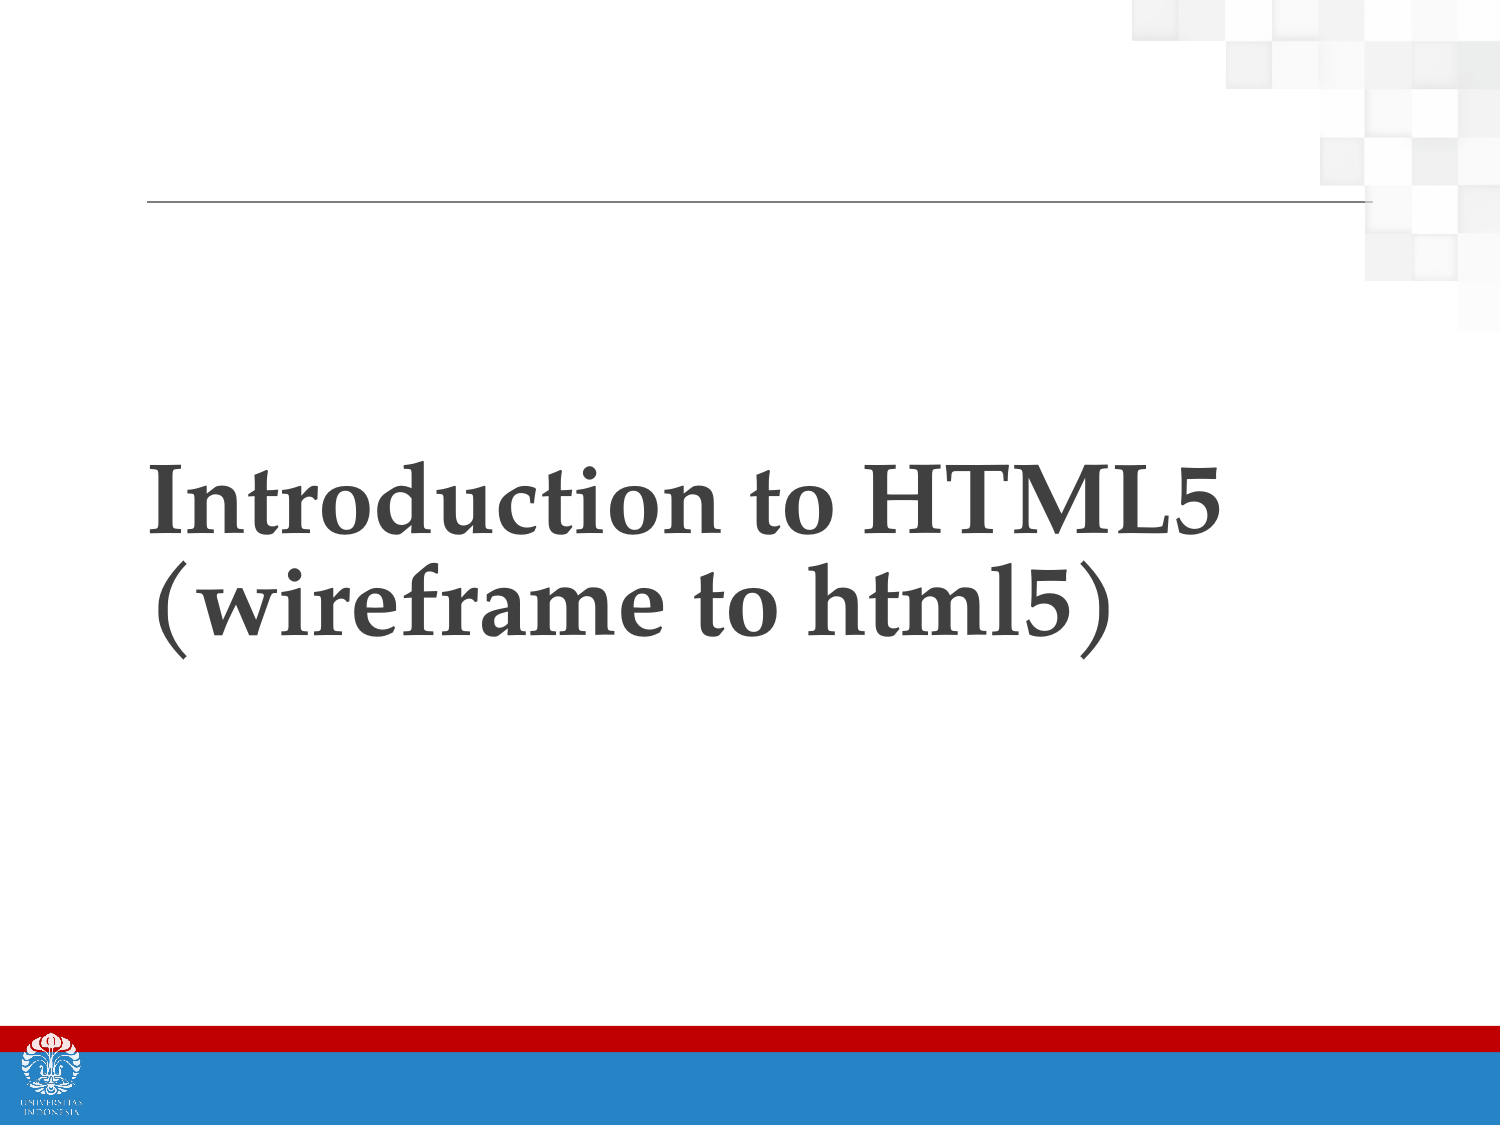

# Introduction to HTML5
(wireframe to html5)